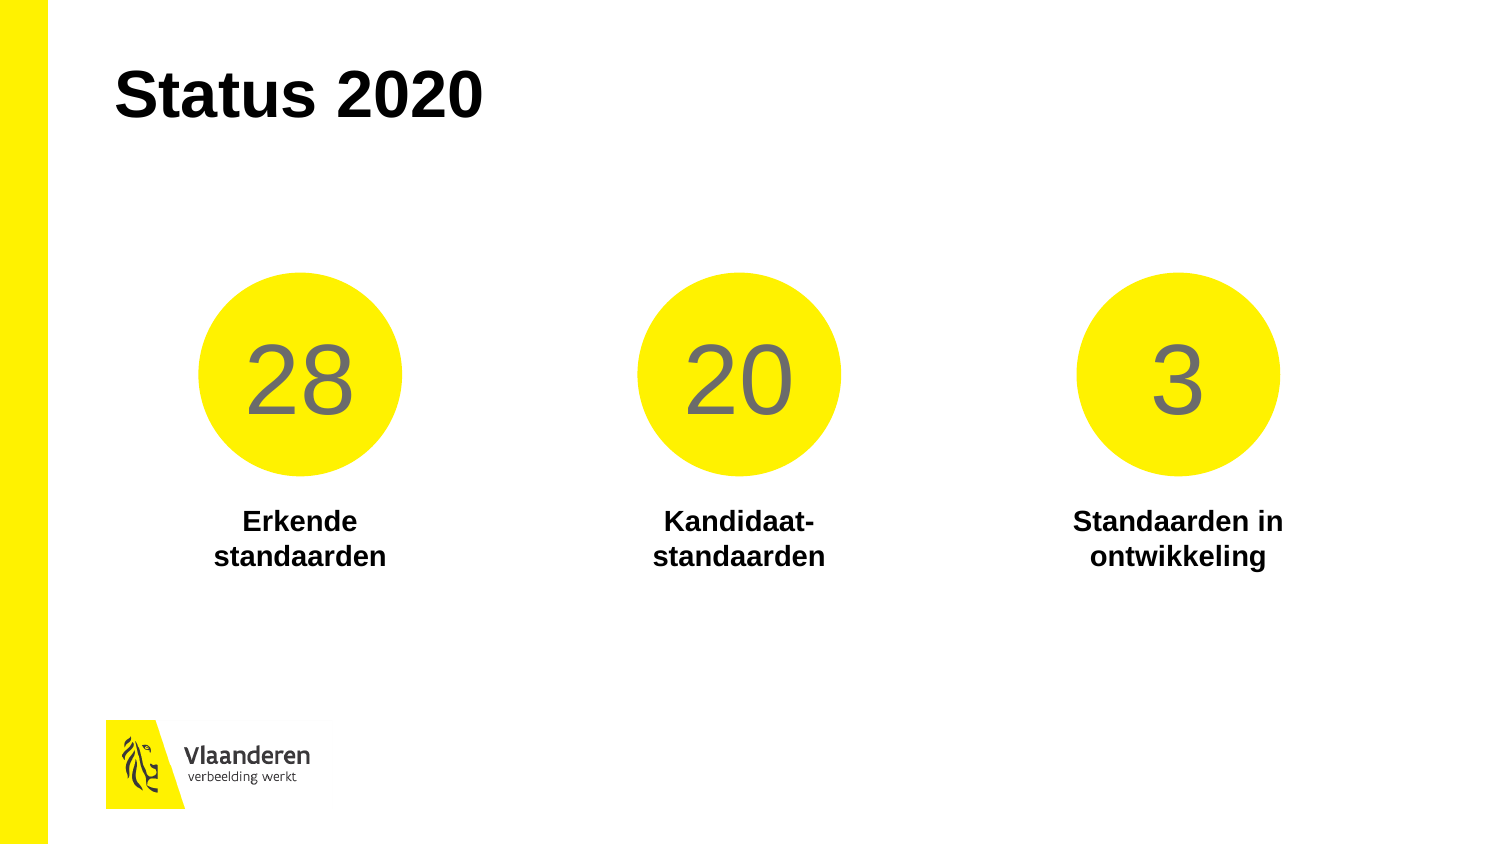

Status 2020
28
20
3
Erkende standaarden
Kandidaat- standaarden
Standaarden in ontwikkeling